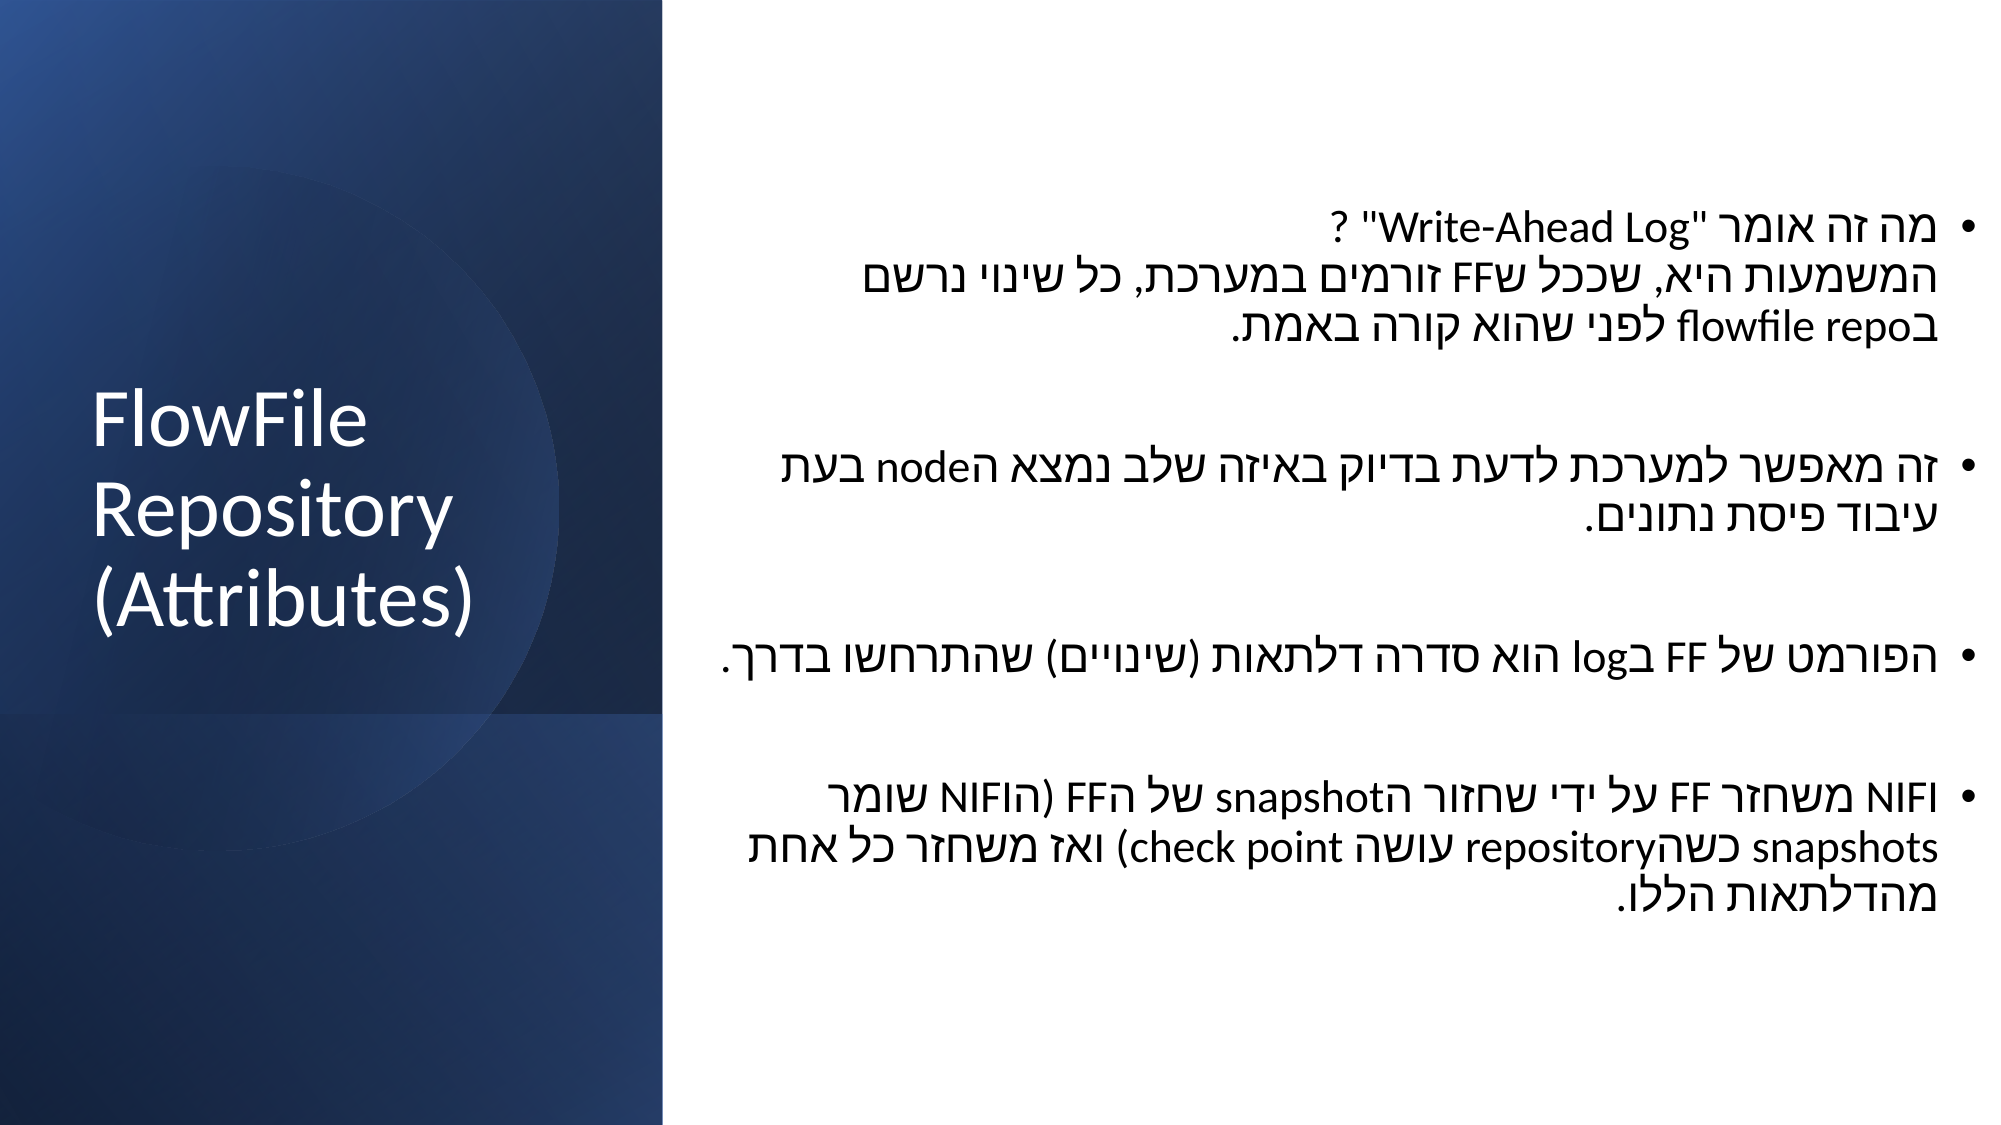

מה זה אומר "Write-Ahead Log" ? 
המשמעות היא, שככל שFF זורמים במערכת, כל שינוי נרשם בflowfile repo לפני שהוא קורה באמת.

זה מאפשר למערכת לדעת בדיוק באיזה שלב נמצא הnode בעת עיבוד פיסת נתונים.

הפורמט של FF בlog הוא סדרה דלתאות (שינויים) שהתרחשו בדרך.

NIFI משחזר FF על ידי שחזור הsnapshot של הFF (הNIFI שומר snapshots כשהrepository עושה check point) ואז משחזר כל אחת מהדלתאות הללו.
# FlowFile Repository (Attributes)